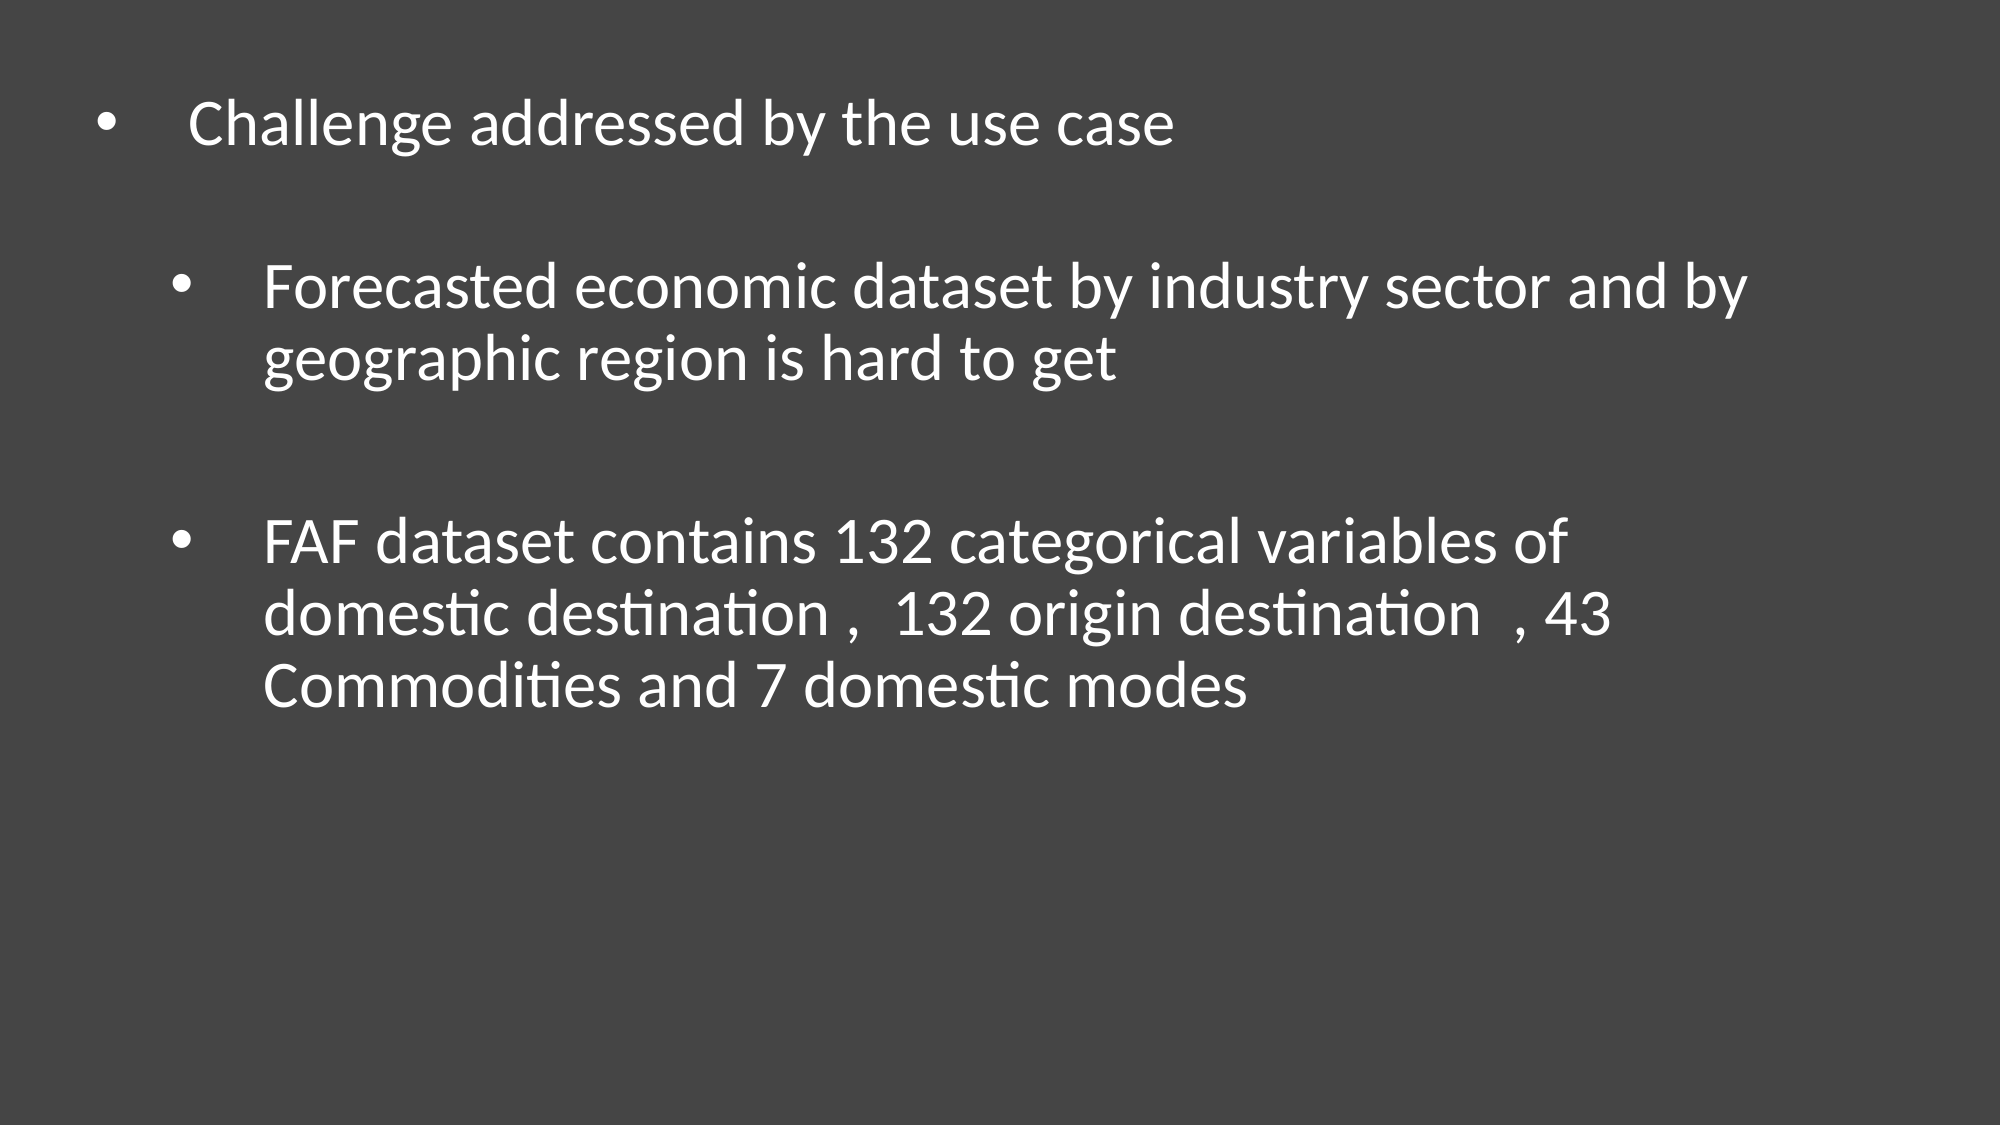

Challenge addressed by the use case
Forecasted economic dataset by industry sector and by geographic region is hard to get

FAF dataset contains 132 categorical variables of  domestic destination ,  132 origin destination  , 43 Commodities and 7 domestic modes